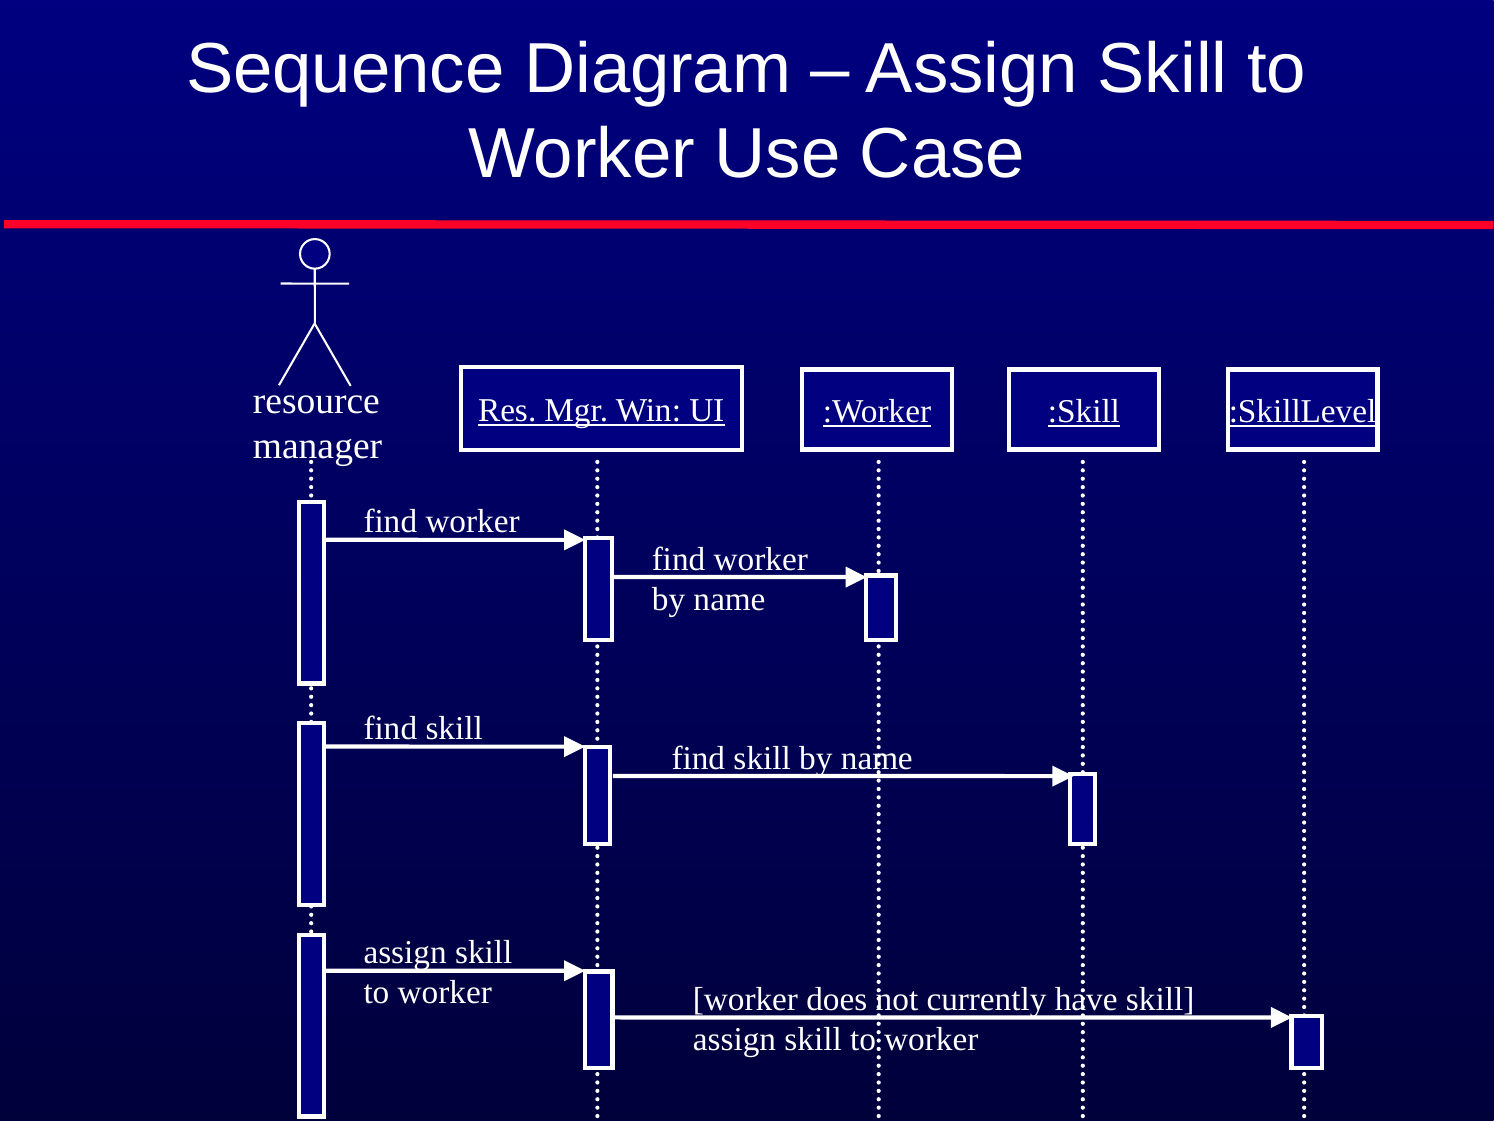

# Sequence Diagram – Assign Skill to Worker Use Case

resource
manager
Res. Mgr. Win: UI
:Worker
:Skill
:SkillLevel

find worker

find worker
by name

find skill

find skill by name

assign skill
to worker

[worker does not currently have skill]
assign skill to worker